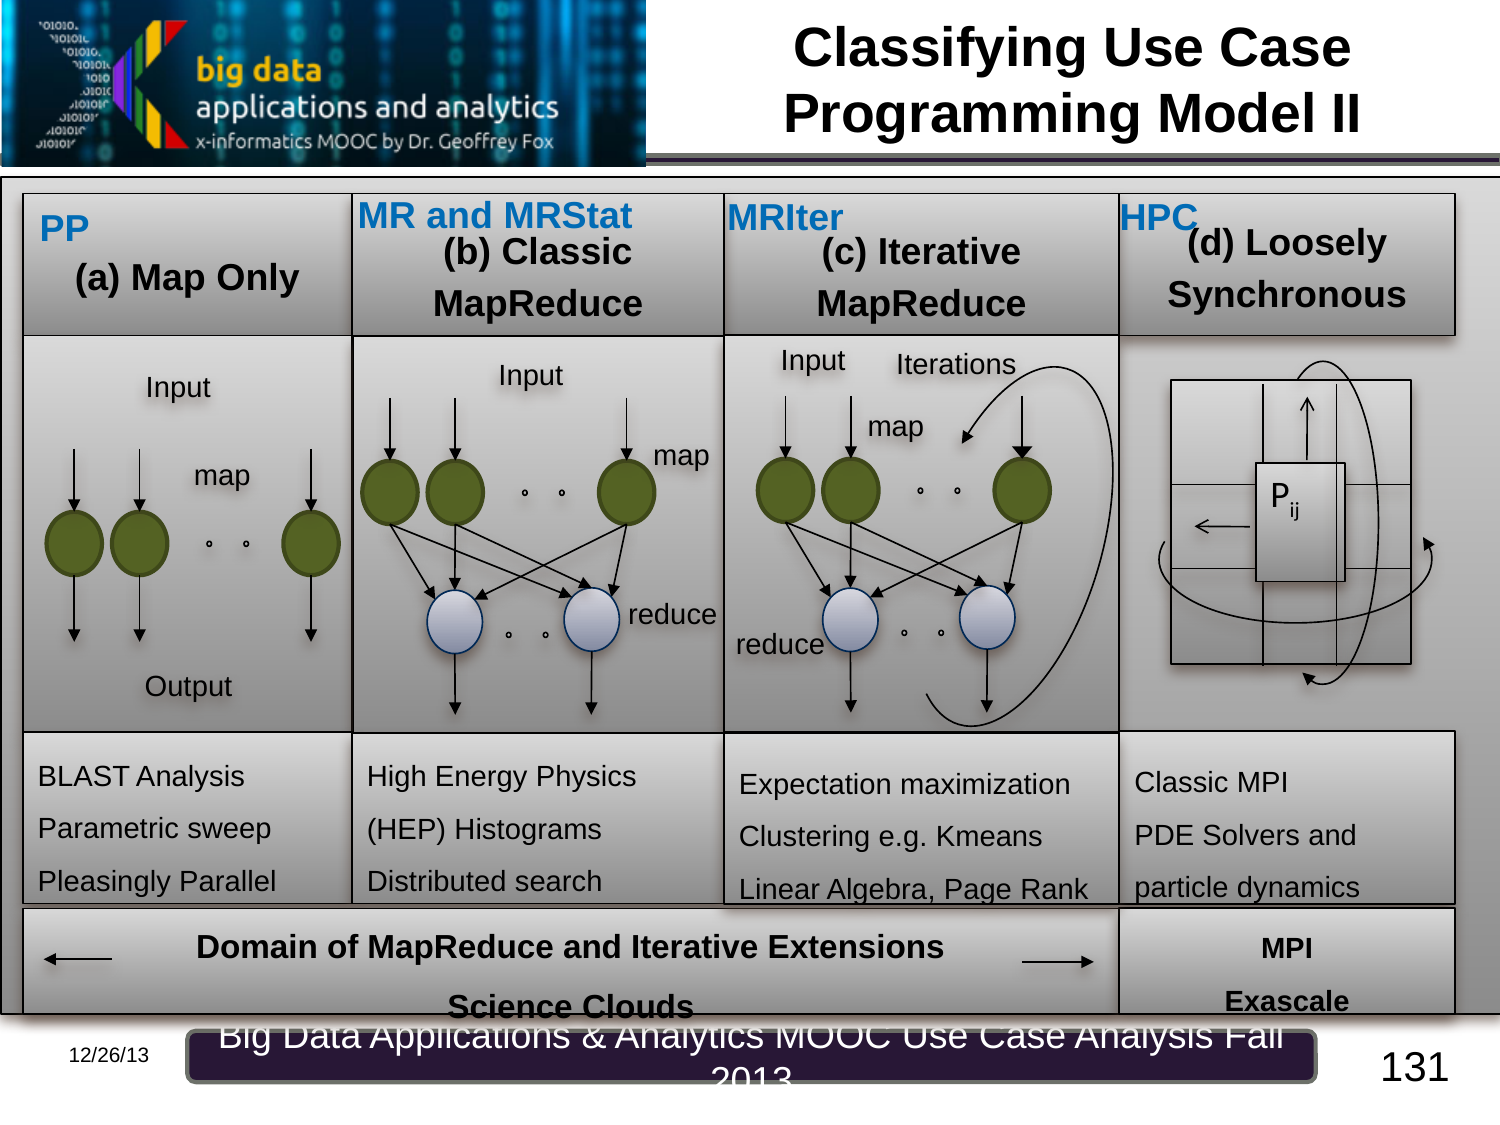

# Classifying Use Case Programming Model II

(b) Classic MapReduce
(a) Map Only
(c) Iterative MapReduce
(d) Loosely Synchronous
Input
Iterations

map

reduce

Input
map

reduce

Input
map

Output

Pij

Classic MPI
PDE Solvers and particle dynamics

BLAST Analysis
Parametric sweep
Pleasingly Parallel
High Energy Physics (HEP) Histograms
Distributed search

Expectation maximization Clustering e.g. Kmeans
Linear Algebra, Page Rank

MPI
Exascale
Domain of MapReduce and Iterative Extensions
Science Clouds
MR and MRStat
HPC
MRIter
PP
131